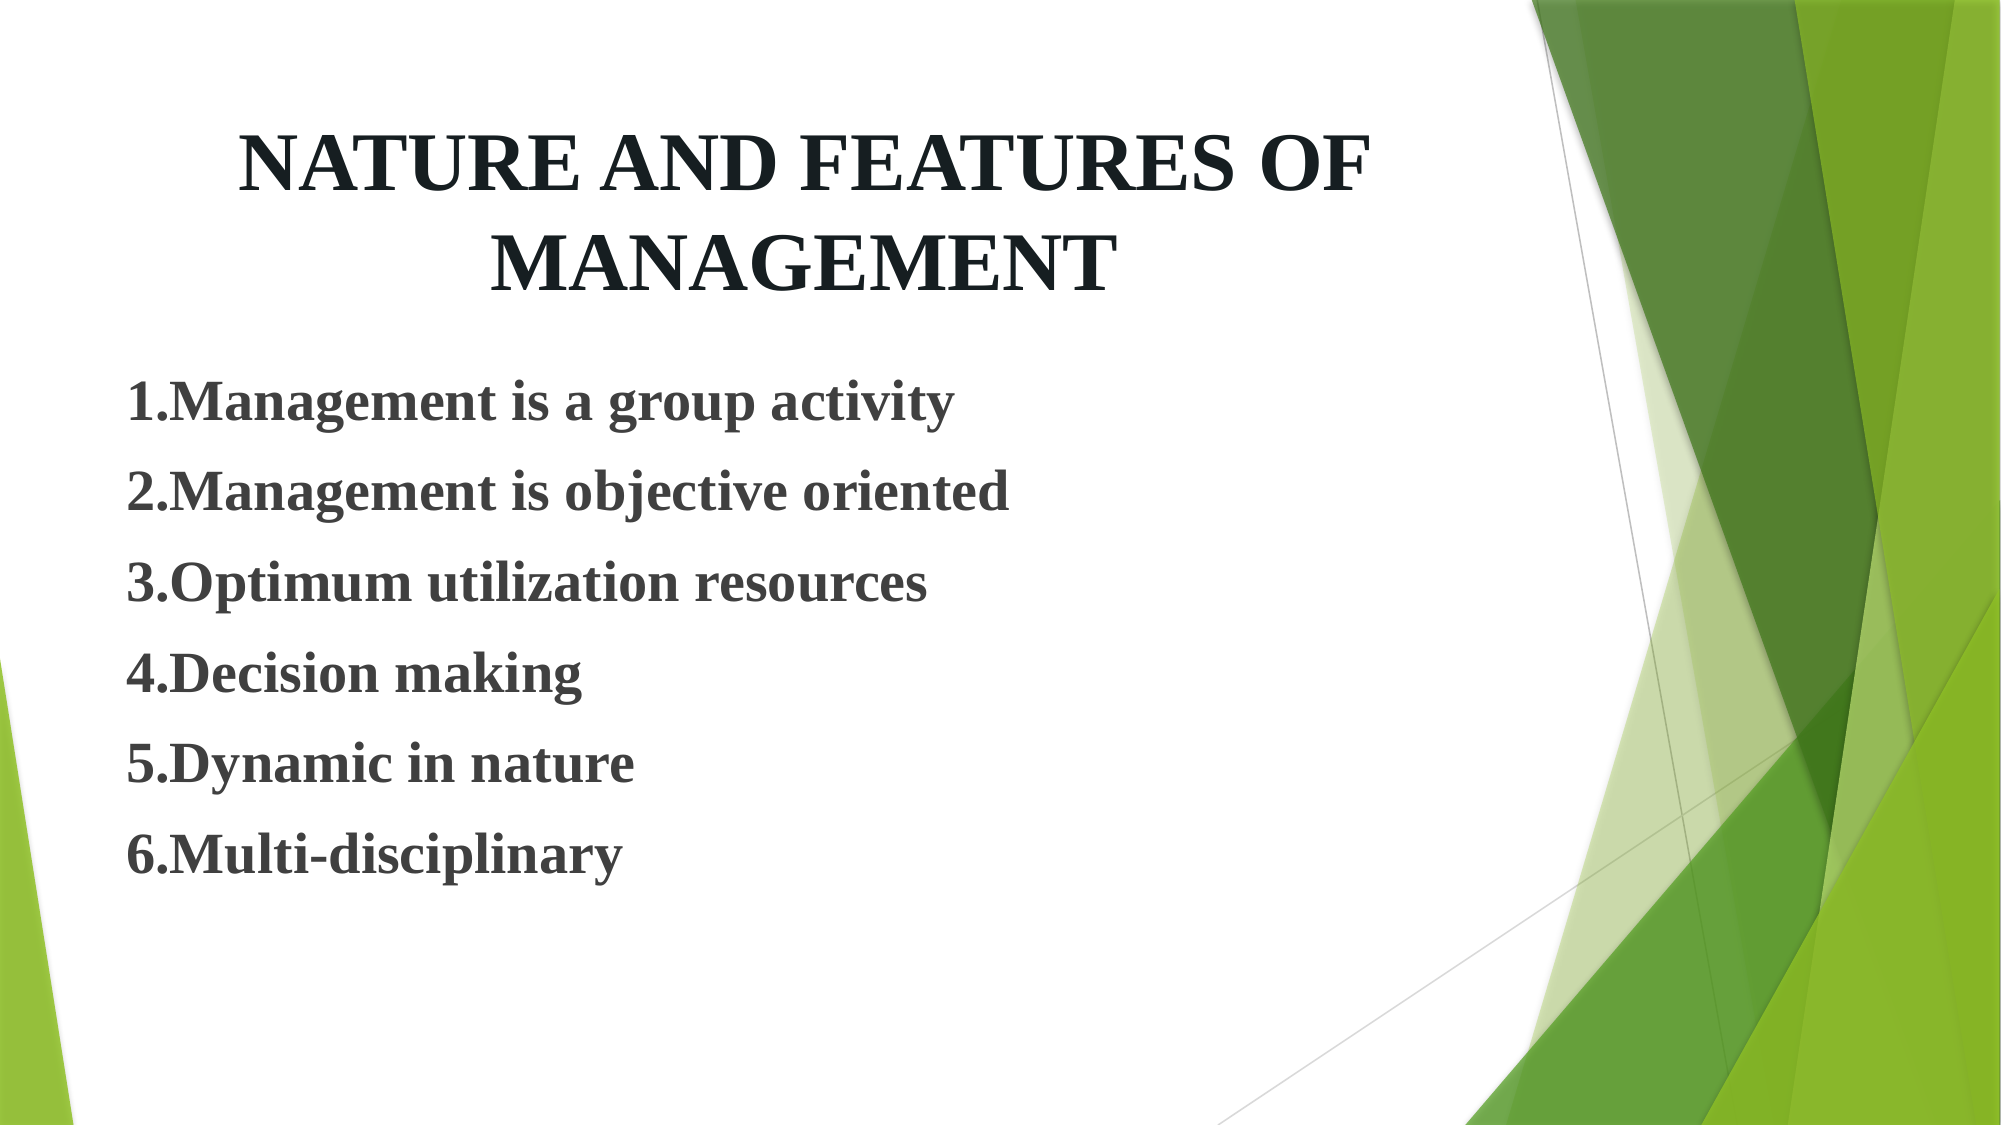

# NATURE AND FEATURES OF MANAGEMENT
1.Management is a group activity
2.Management is objective oriented
3.Optimum utilization resources
4.Decision making
5.Dynamic in nature
6.Multi-disciplinary